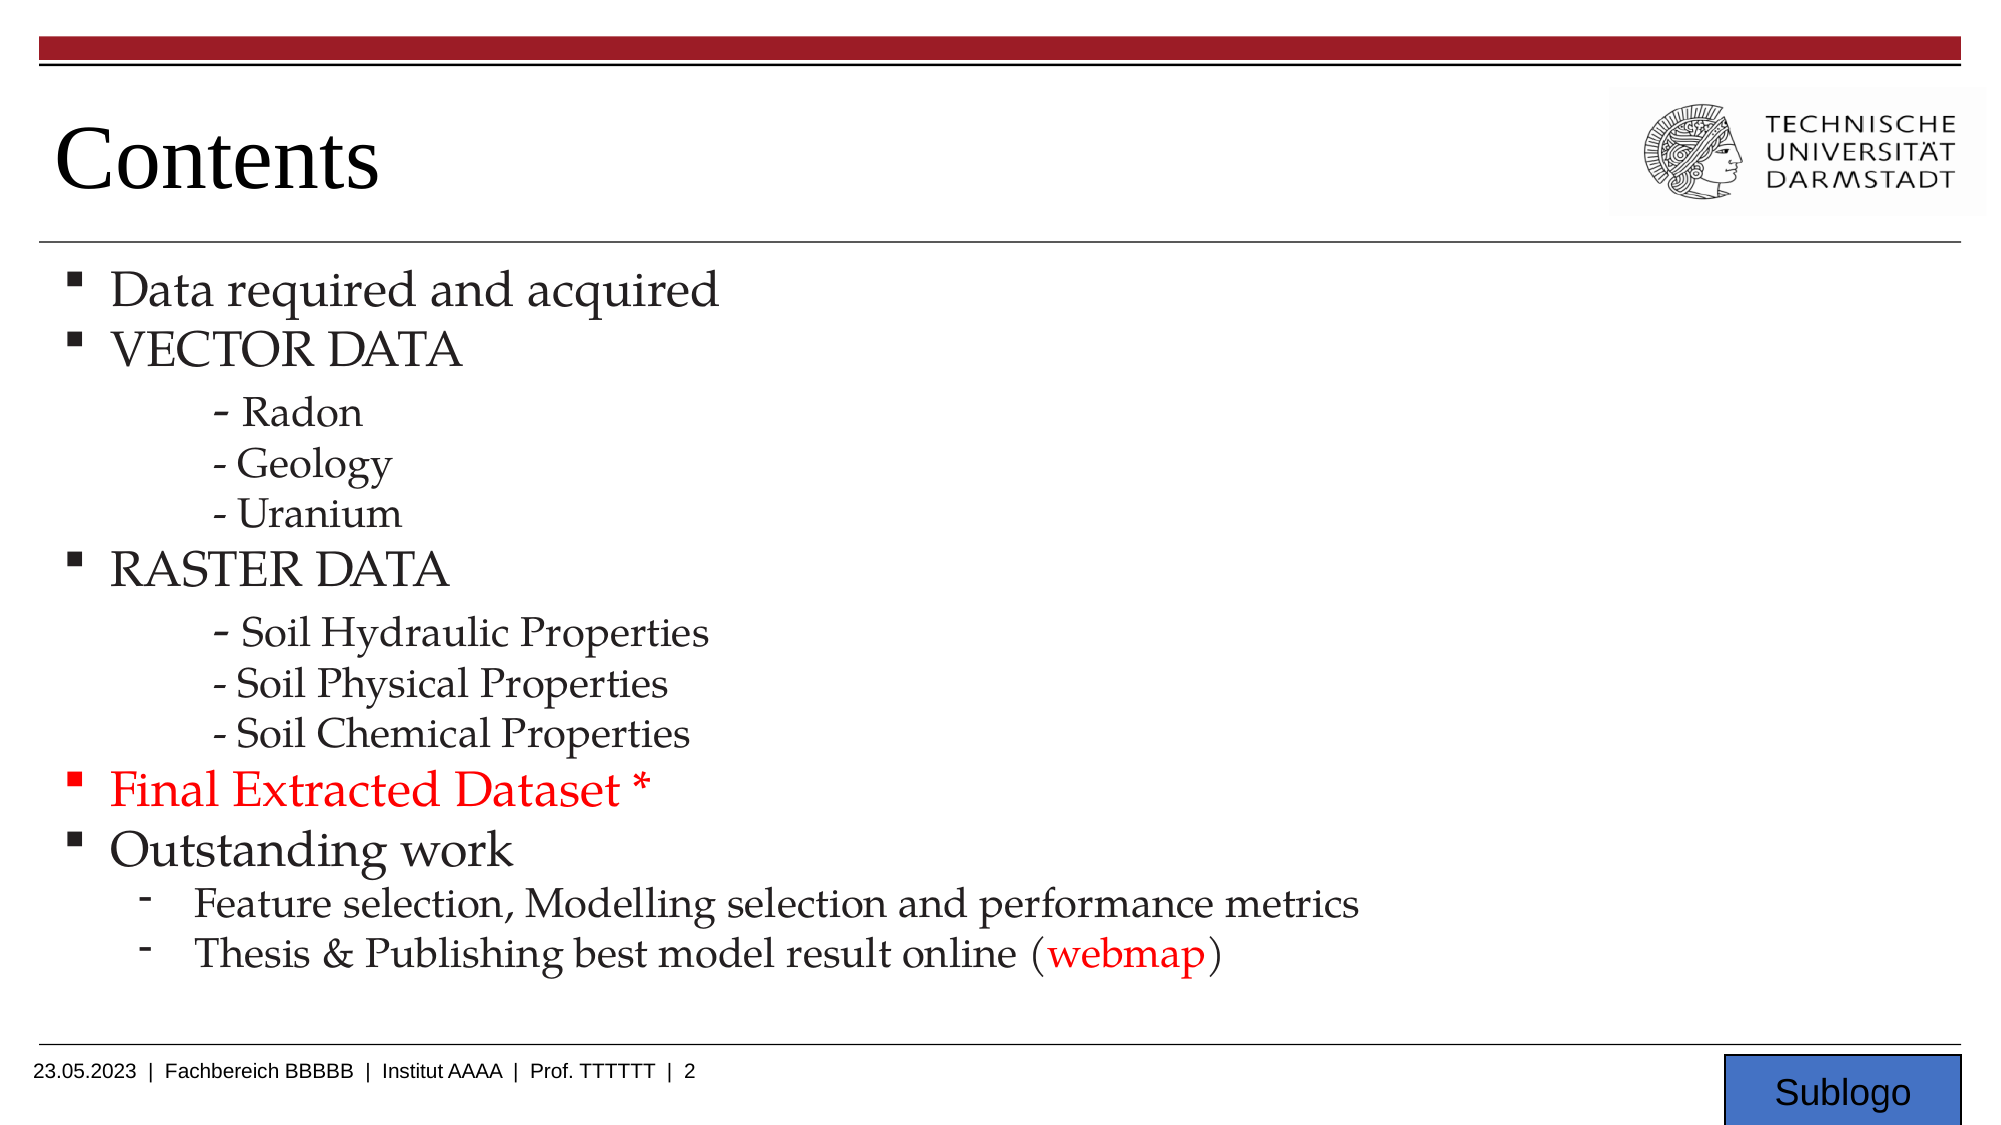

# Contents
Data required and acquired
VECTOR DATA
	- Radon
	- Geology
	- Uranium
RASTER DATA
	- Soil Hydraulic Properties
	- Soil Physical Properties
	- Soil Chemical Properties
Final Extracted Dataset *
Outstanding work
Feature selection, Modelling selection and performance metrics
Thesis & Publishing best model result online (webmap)